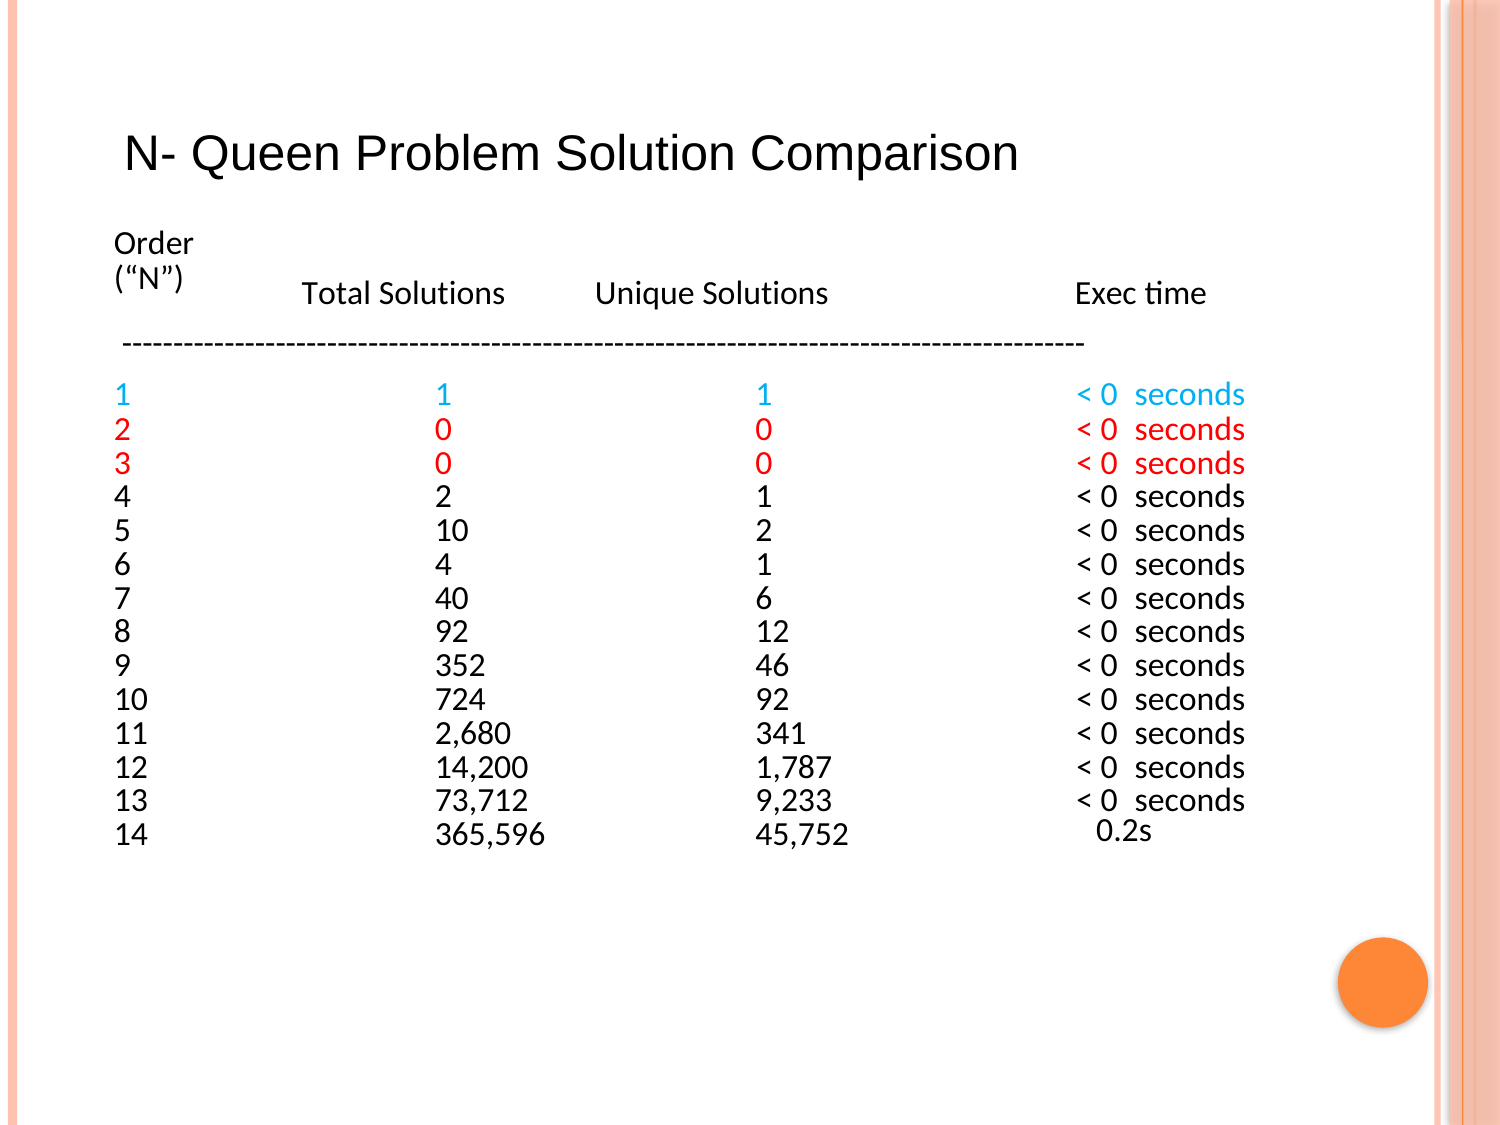

N- Queen Problem Solution Comparison
Order
(“N”)
Total Solutions
Unique Solutions
Exec time
----------------------------------------------------------------------------------------------
1
2
3
4
5
6
7
8
9
10
11
12
13
14
1
0
0
2
10
4
40
92
352
724
2,680
14,200
73,712
365,596
1
0
0
1
2
1
6
12
46
92
341
1,787
9,233
45,752
< 0
< 0
< 0
< 0
< 0
< 0
< 0
< 0
< 0
< 0
< 0
< 0
< 0
seconds
seconds
seconds
seconds
seconds
seconds
seconds
seconds
seconds
seconds
seconds
seconds
seconds
0.2s